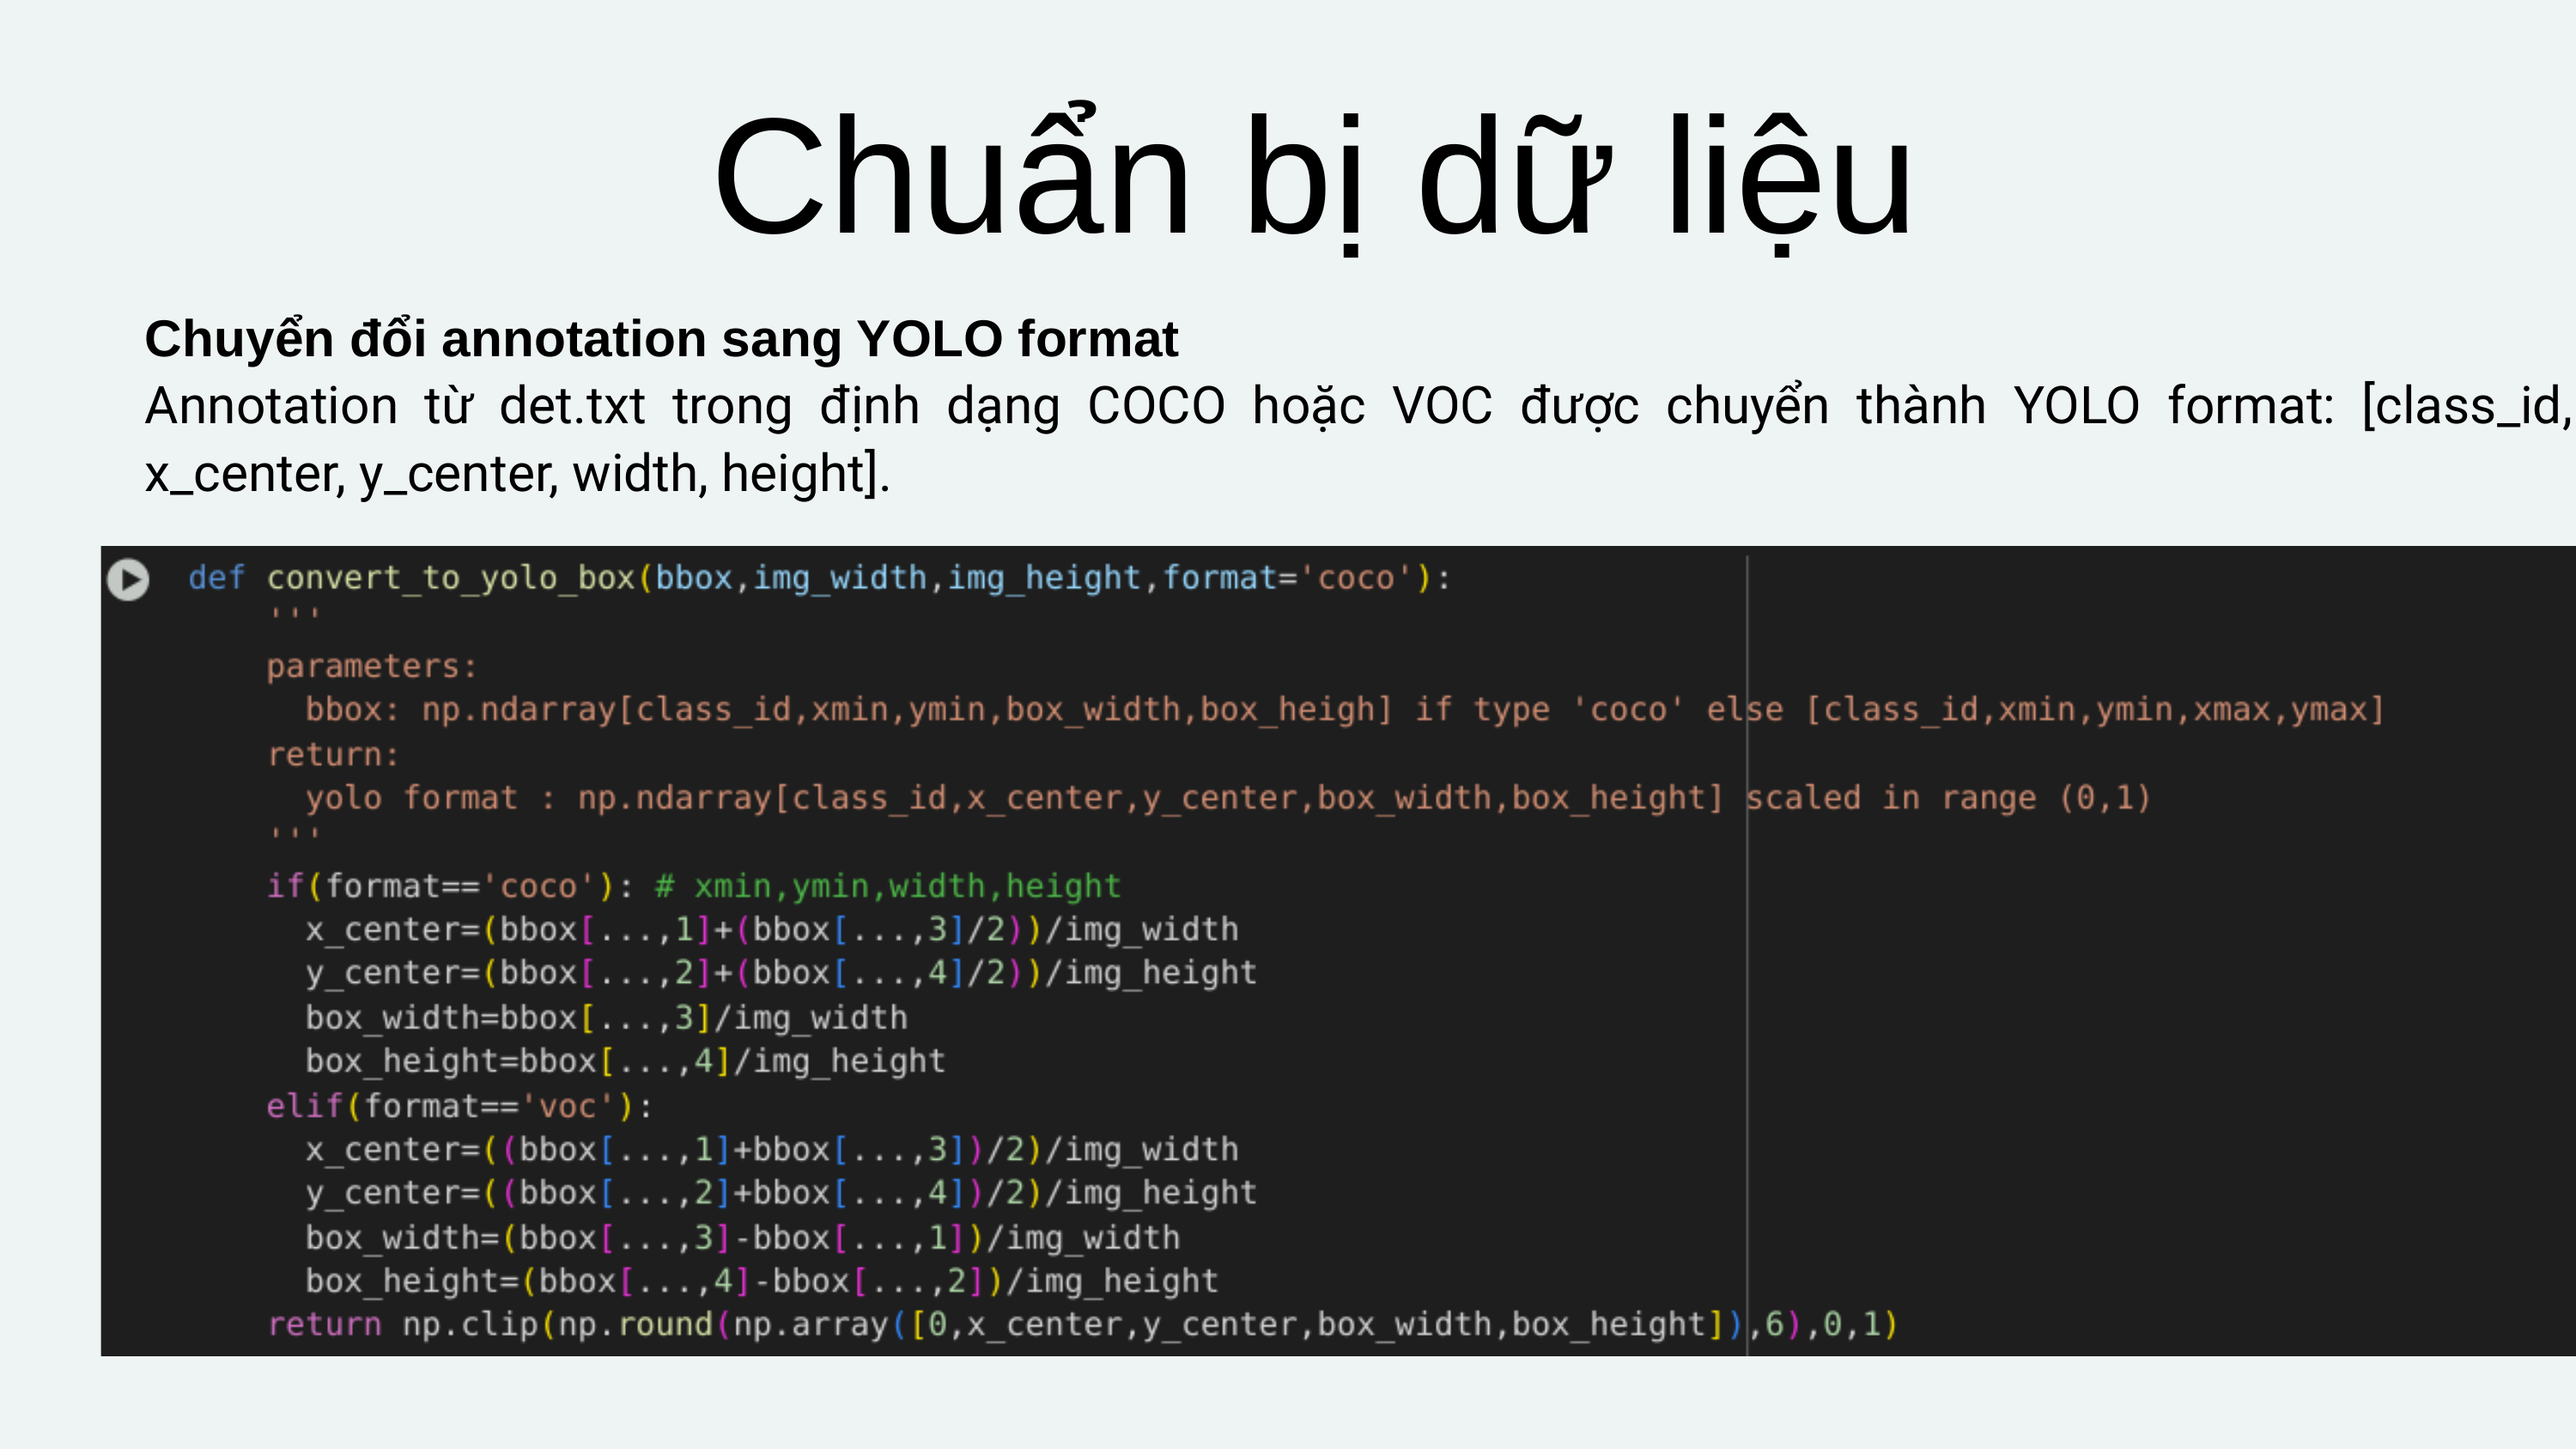

Chuẩn bị dữ liệu
Chuyển đổi annotation sang YOLO format
Annotation từ det.txt trong định dạng COCO hoặc VOC được chuyển thành YOLO format: [class_id, x_center, y_center, width, height].